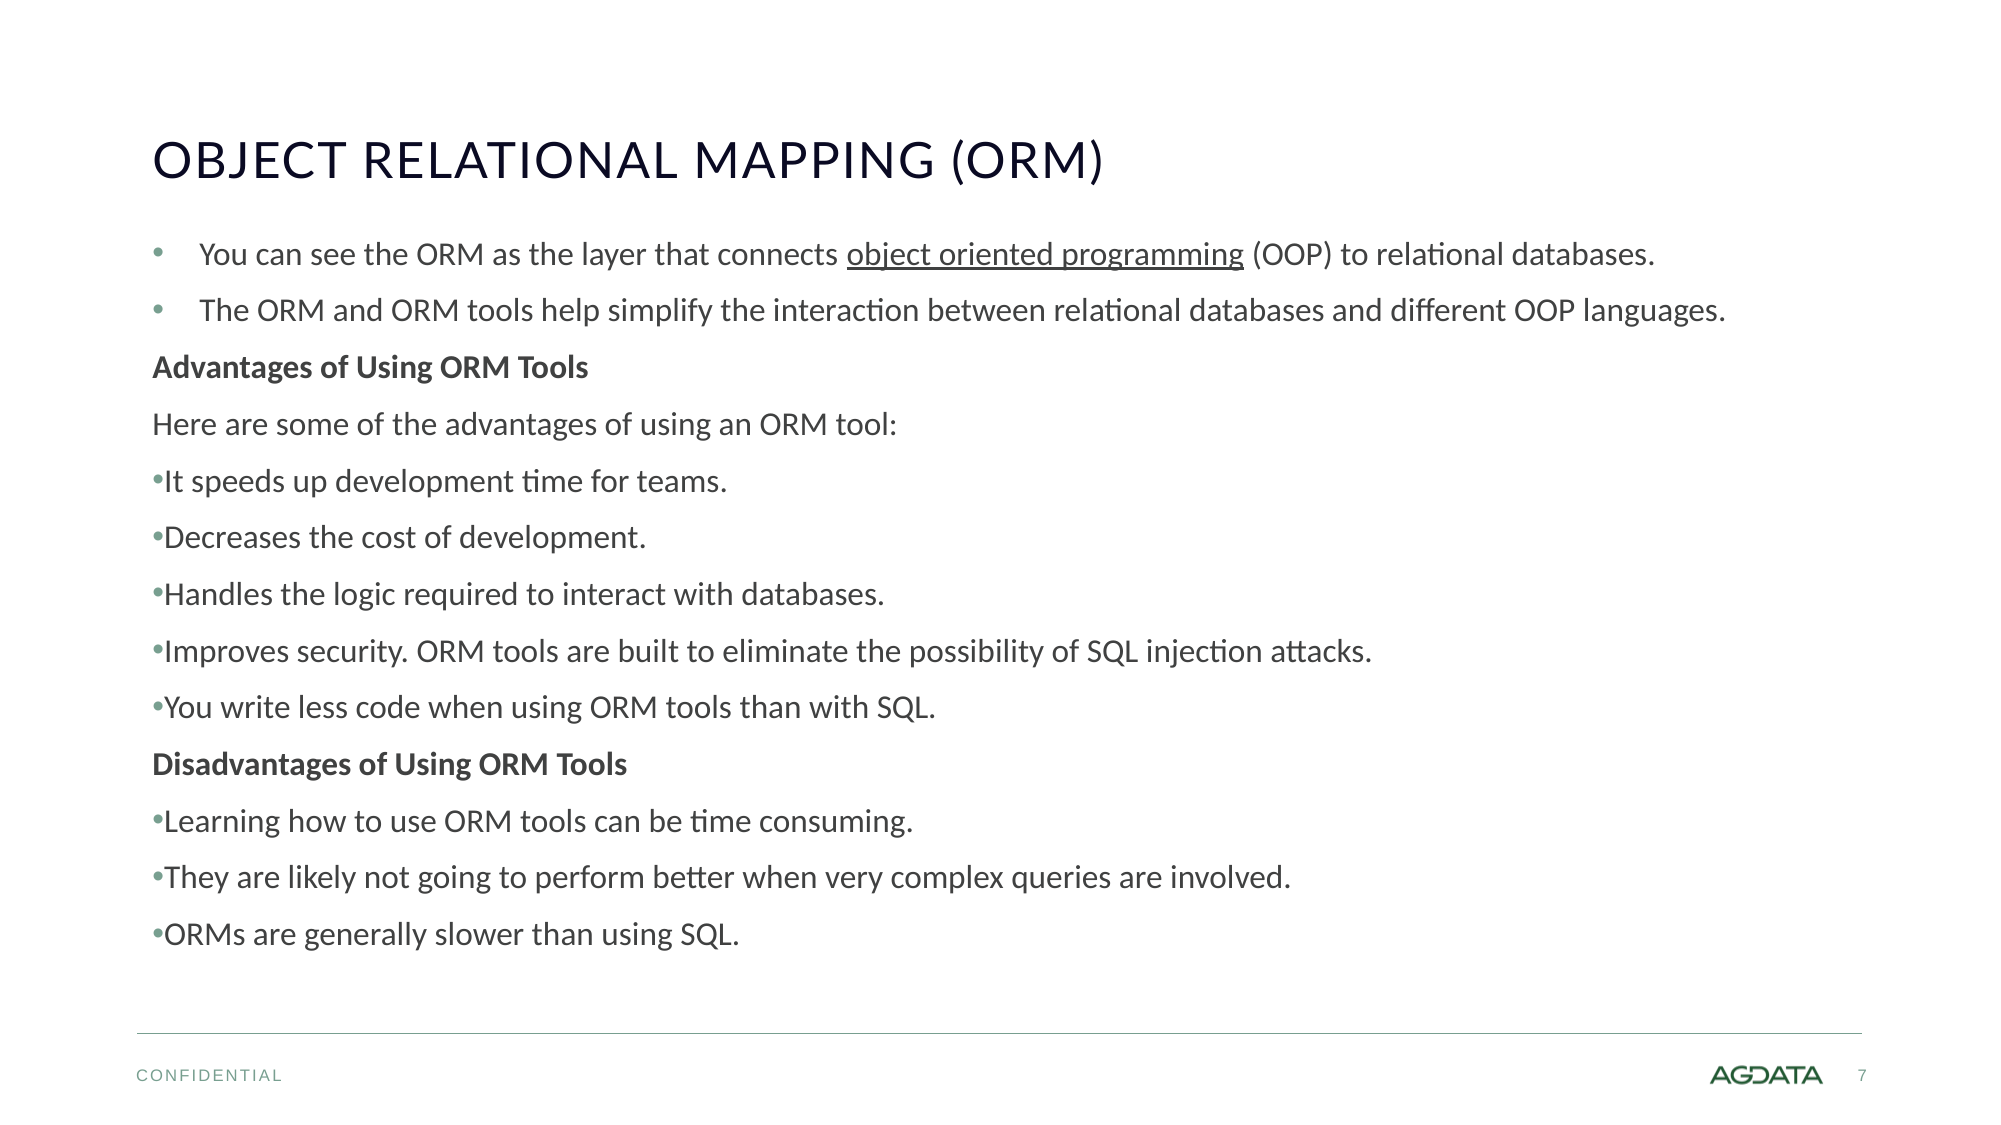

# Object Relational Mapping (ORM)
You can see the ORM as the layer that connects object oriented programming (OOP) to relational databases.
The ORM and ORM tools help simplify the interaction between relational databases and different OOP languages.
Advantages of Using ORM Tools
Here are some of the advantages of using an ORM tool:
It speeds up development time for teams.
Decreases the cost of development.
Handles the logic required to interact with databases.
Improves security. ORM tools are built to eliminate the possibility of SQL injection attacks.
You write less code when using ORM tools than with SQL.
Disadvantages of Using ORM Tools
Learning how to use ORM tools can be time consuming.
They are likely not going to perform better when very complex queries are involved.
ORMs are generally slower than using SQL.